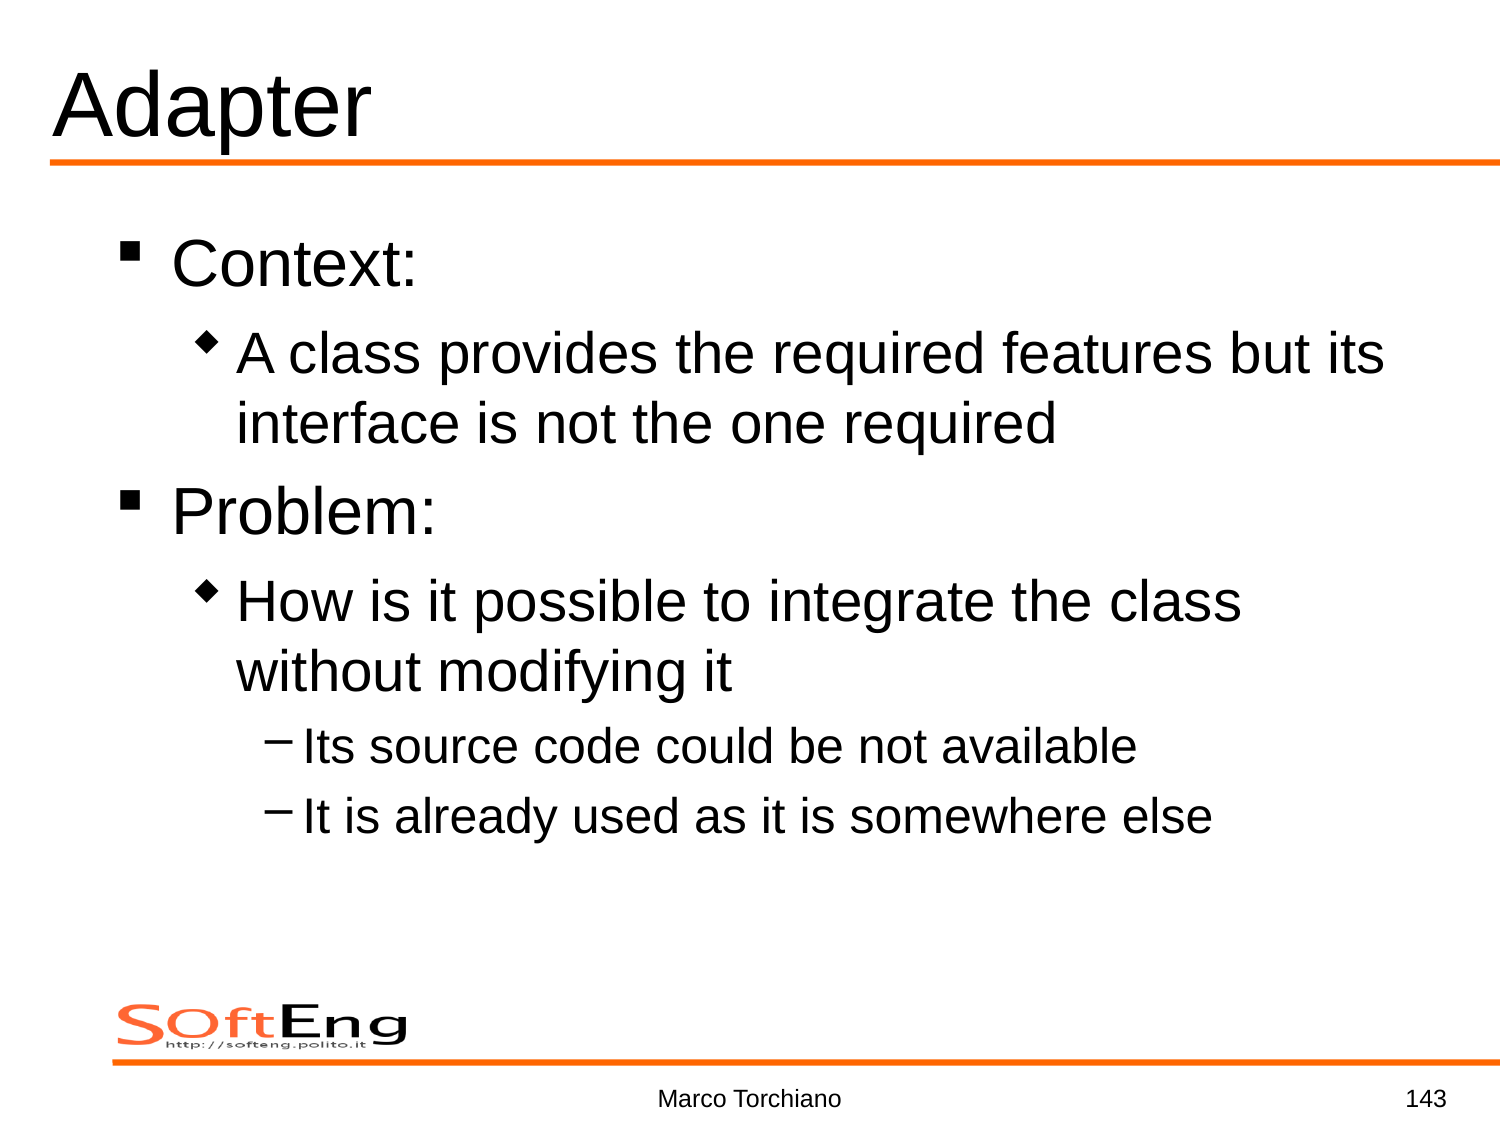

Adapter
Context:
A class provides the required features but its interface is not the one required
Problem:
How is it possible to integrate the class without modifying it
Its source code could be not available
It is already used as it is somewhere else
Marco Torchiano
143